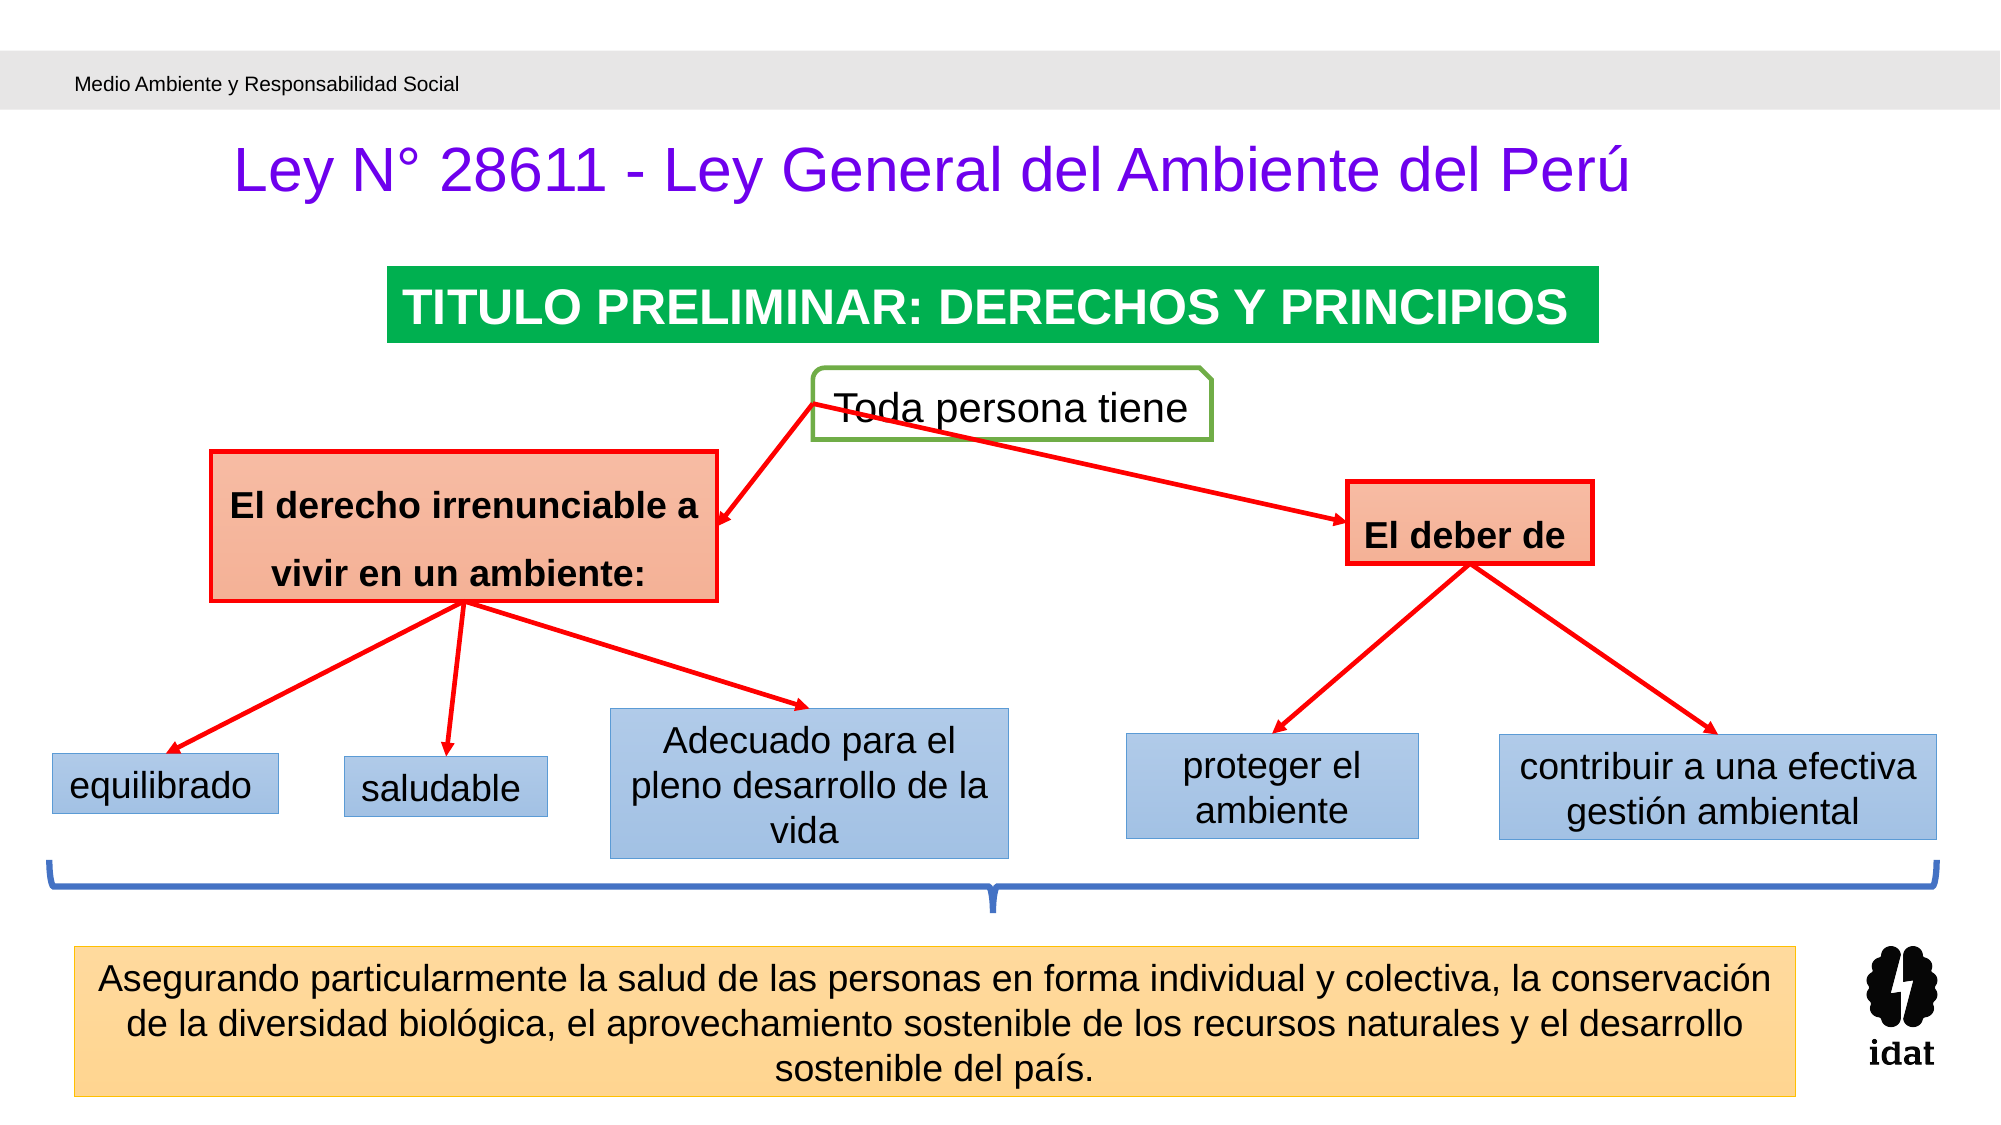

Medio Ambiente y Responsabilidad Social
Ley N° 28611 - Ley General del Ambiente del Perú
TITULO PRELIMINAR: DERECHOS Y PRINCIPIOS
Toda persona tiene
El derecho irrenunciable a vivir en un ambiente:
El deber de
Adecuado para el pleno desarrollo de la vida
proteger el ambiente
contribuir a una efectiva gestión ambiental
equilibrado
saludable
Asegurando particularmente la salud de las personas en forma individual y colectiva, la conservación de la diversidad biológica, el aprovechamiento sostenible de los recursos naturales y el desarrollo sostenible del país.